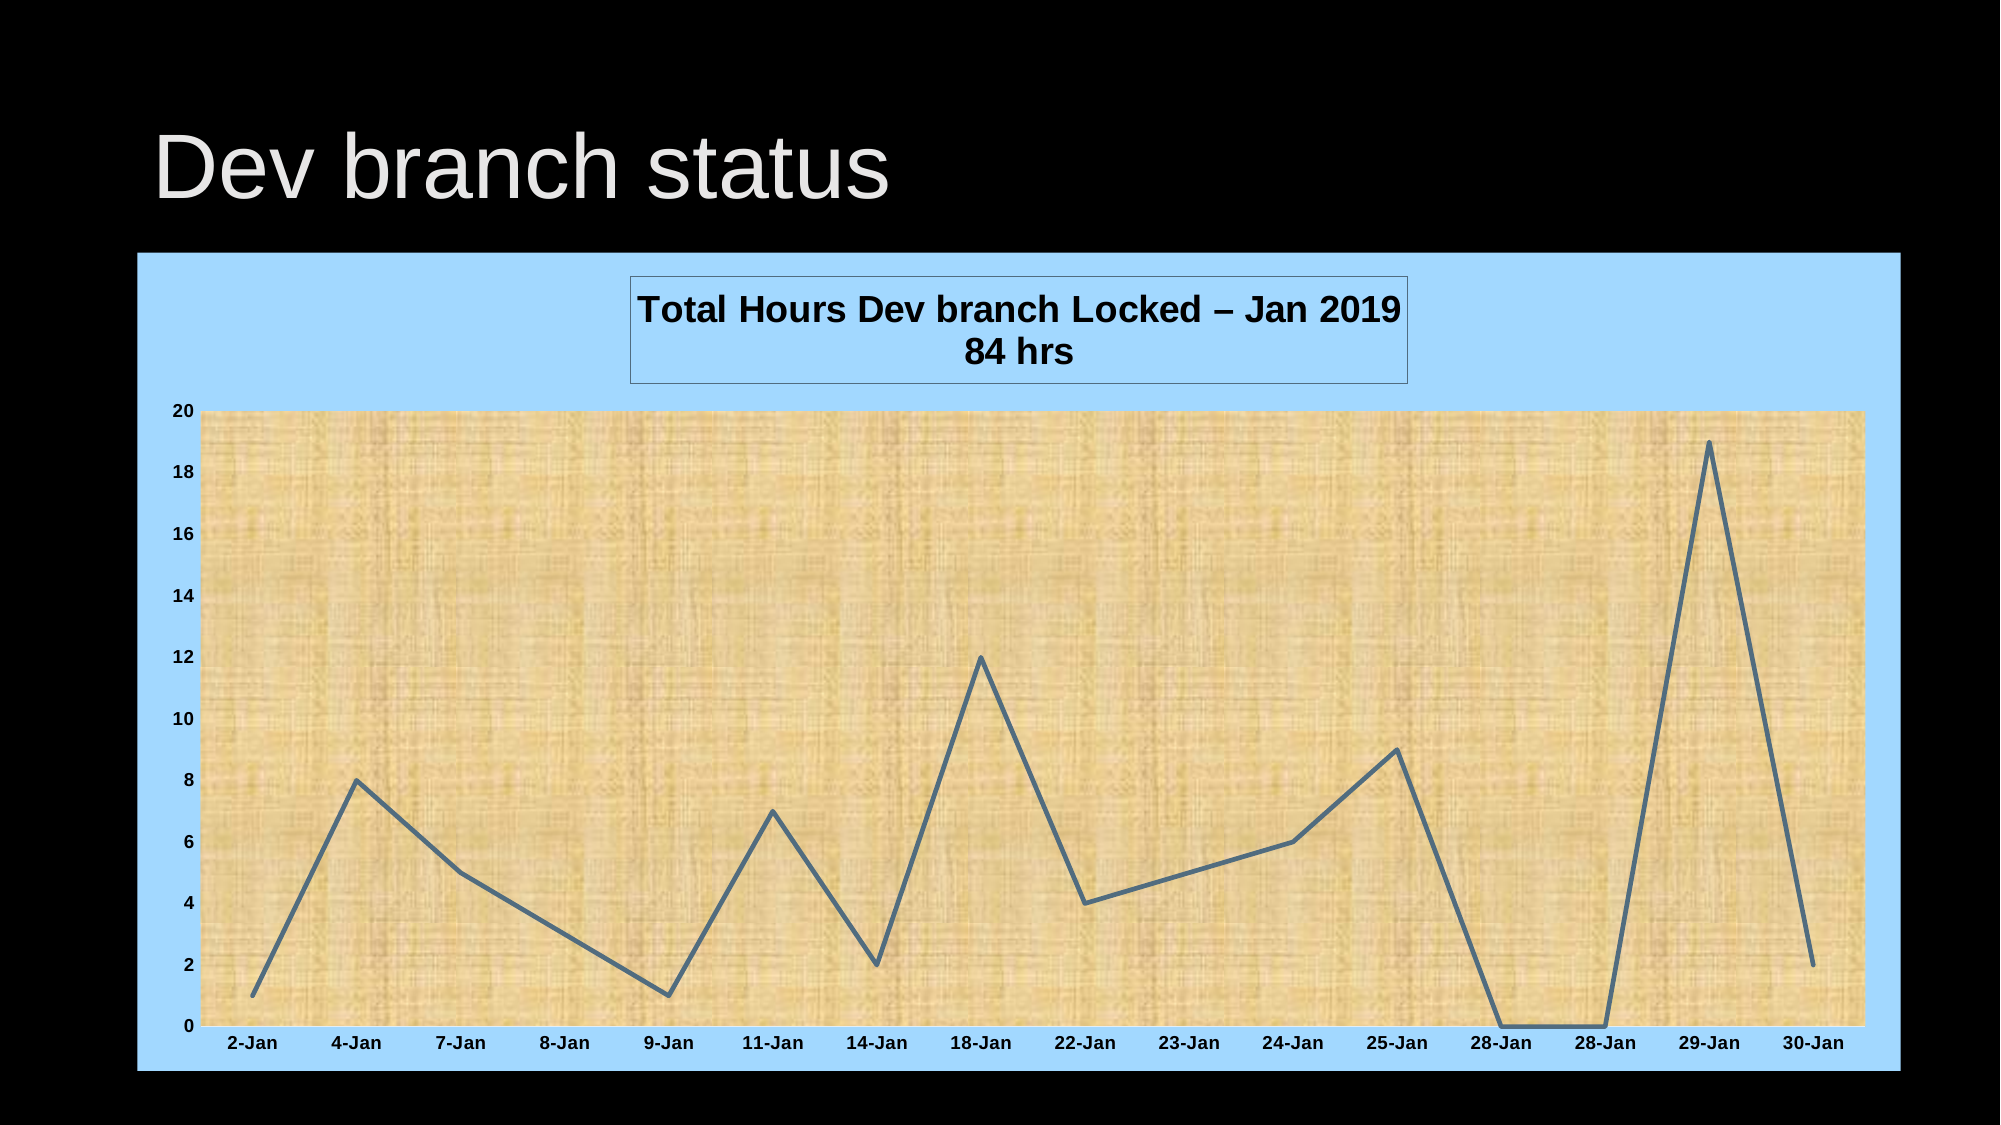

# Dev branch status

### Chart: Total Hours Dev branch Locked – Jan 2019
84 hrs

| Category |  |
|---|---|
| 43467 | 1.0 |
| 43469 | 8.0 |
| 43472 | 5.0 |
| 43473 | 3.0 |
| 43474 | 1.0 |
| 43476 | 7.0 |
| 43479 | 2.0 |
| 43483 | 12.0 |
| 43487 | 4.0 |
| 43488 | 5.0 |
| 43489 | 6.0 |
| 43490 | 9.0 |
| 43493 | 0.0 |
| 29 | 0.0 |
| 30 | 19.0 |
| 31 | 2.0 |